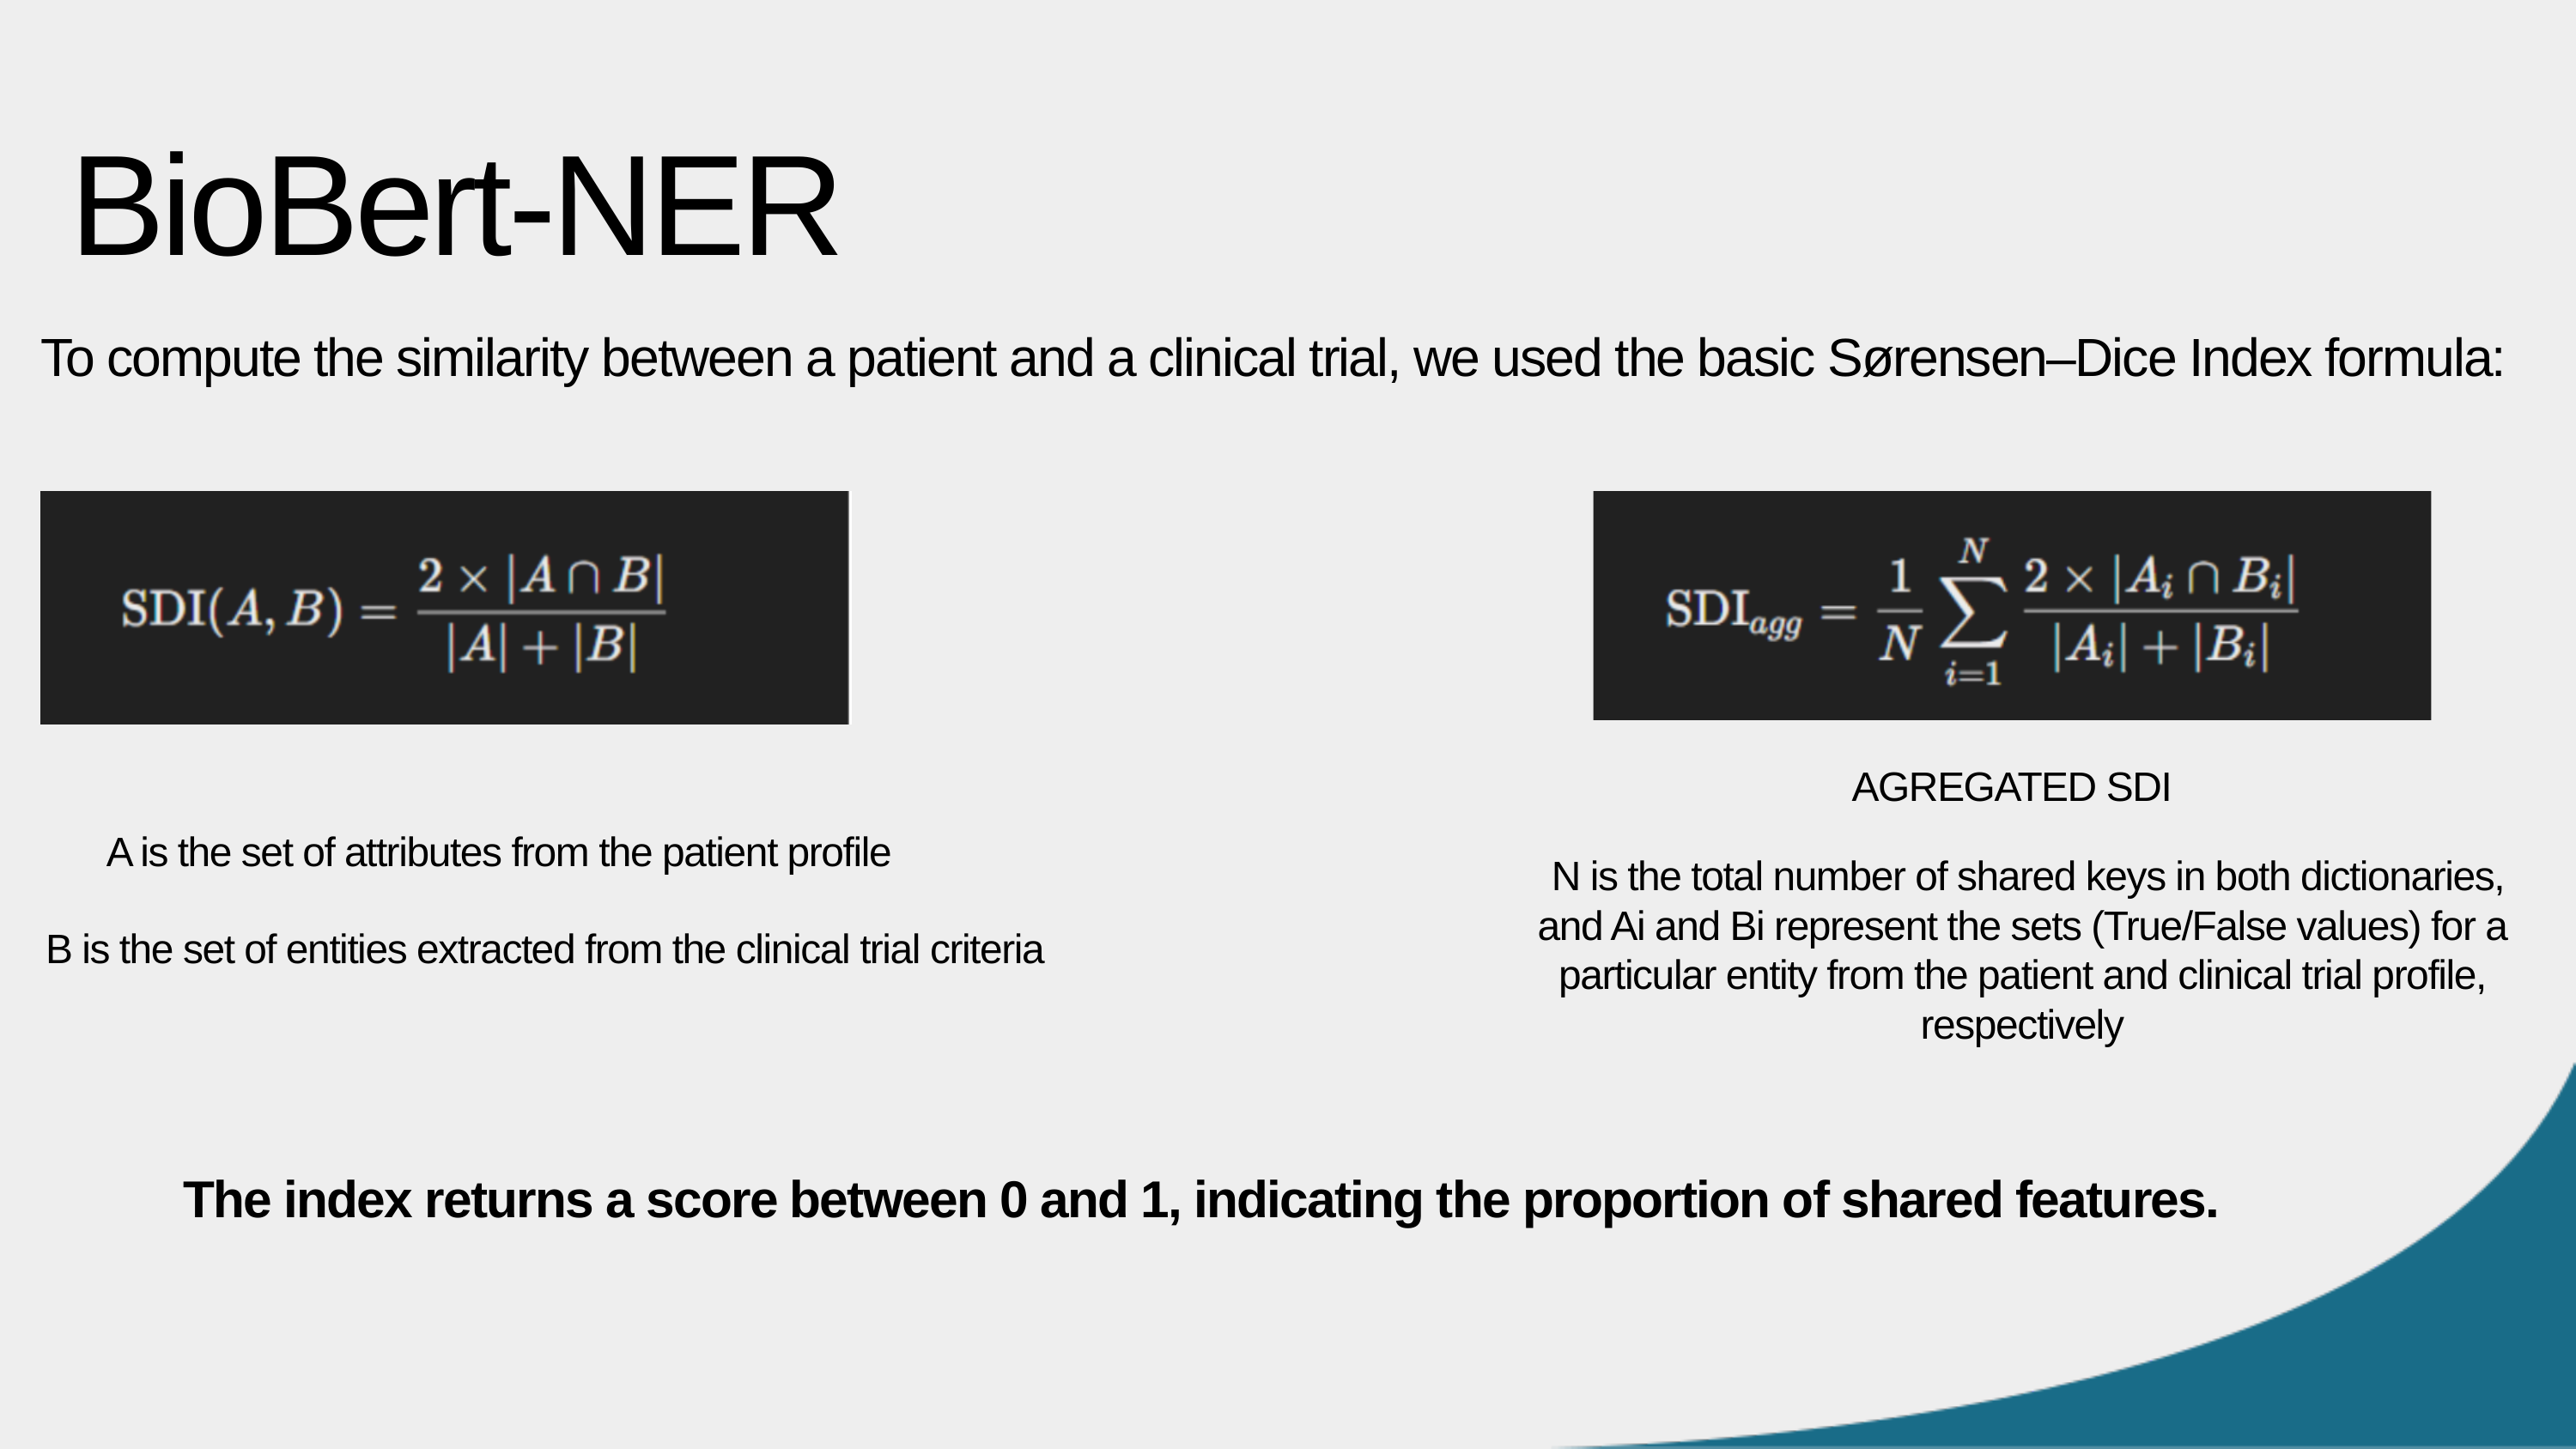

BioBert-NER
To compute the similarity between a patient and a clinical trial, we used the basic Sørensen–Dice Index formula:

AGREGATED SDI
A is the set of attributes from the patient profile
 N is the total number of shared keys in both dictionaries, and Ai and Bi represent the sets (True/False values) for a particular entity from the patient and clinical trial profile, respectively
B is the set of entities extracted from the clinical trial criteria

The index returns a score between 0 and 1, indicating the proportion of shared features.